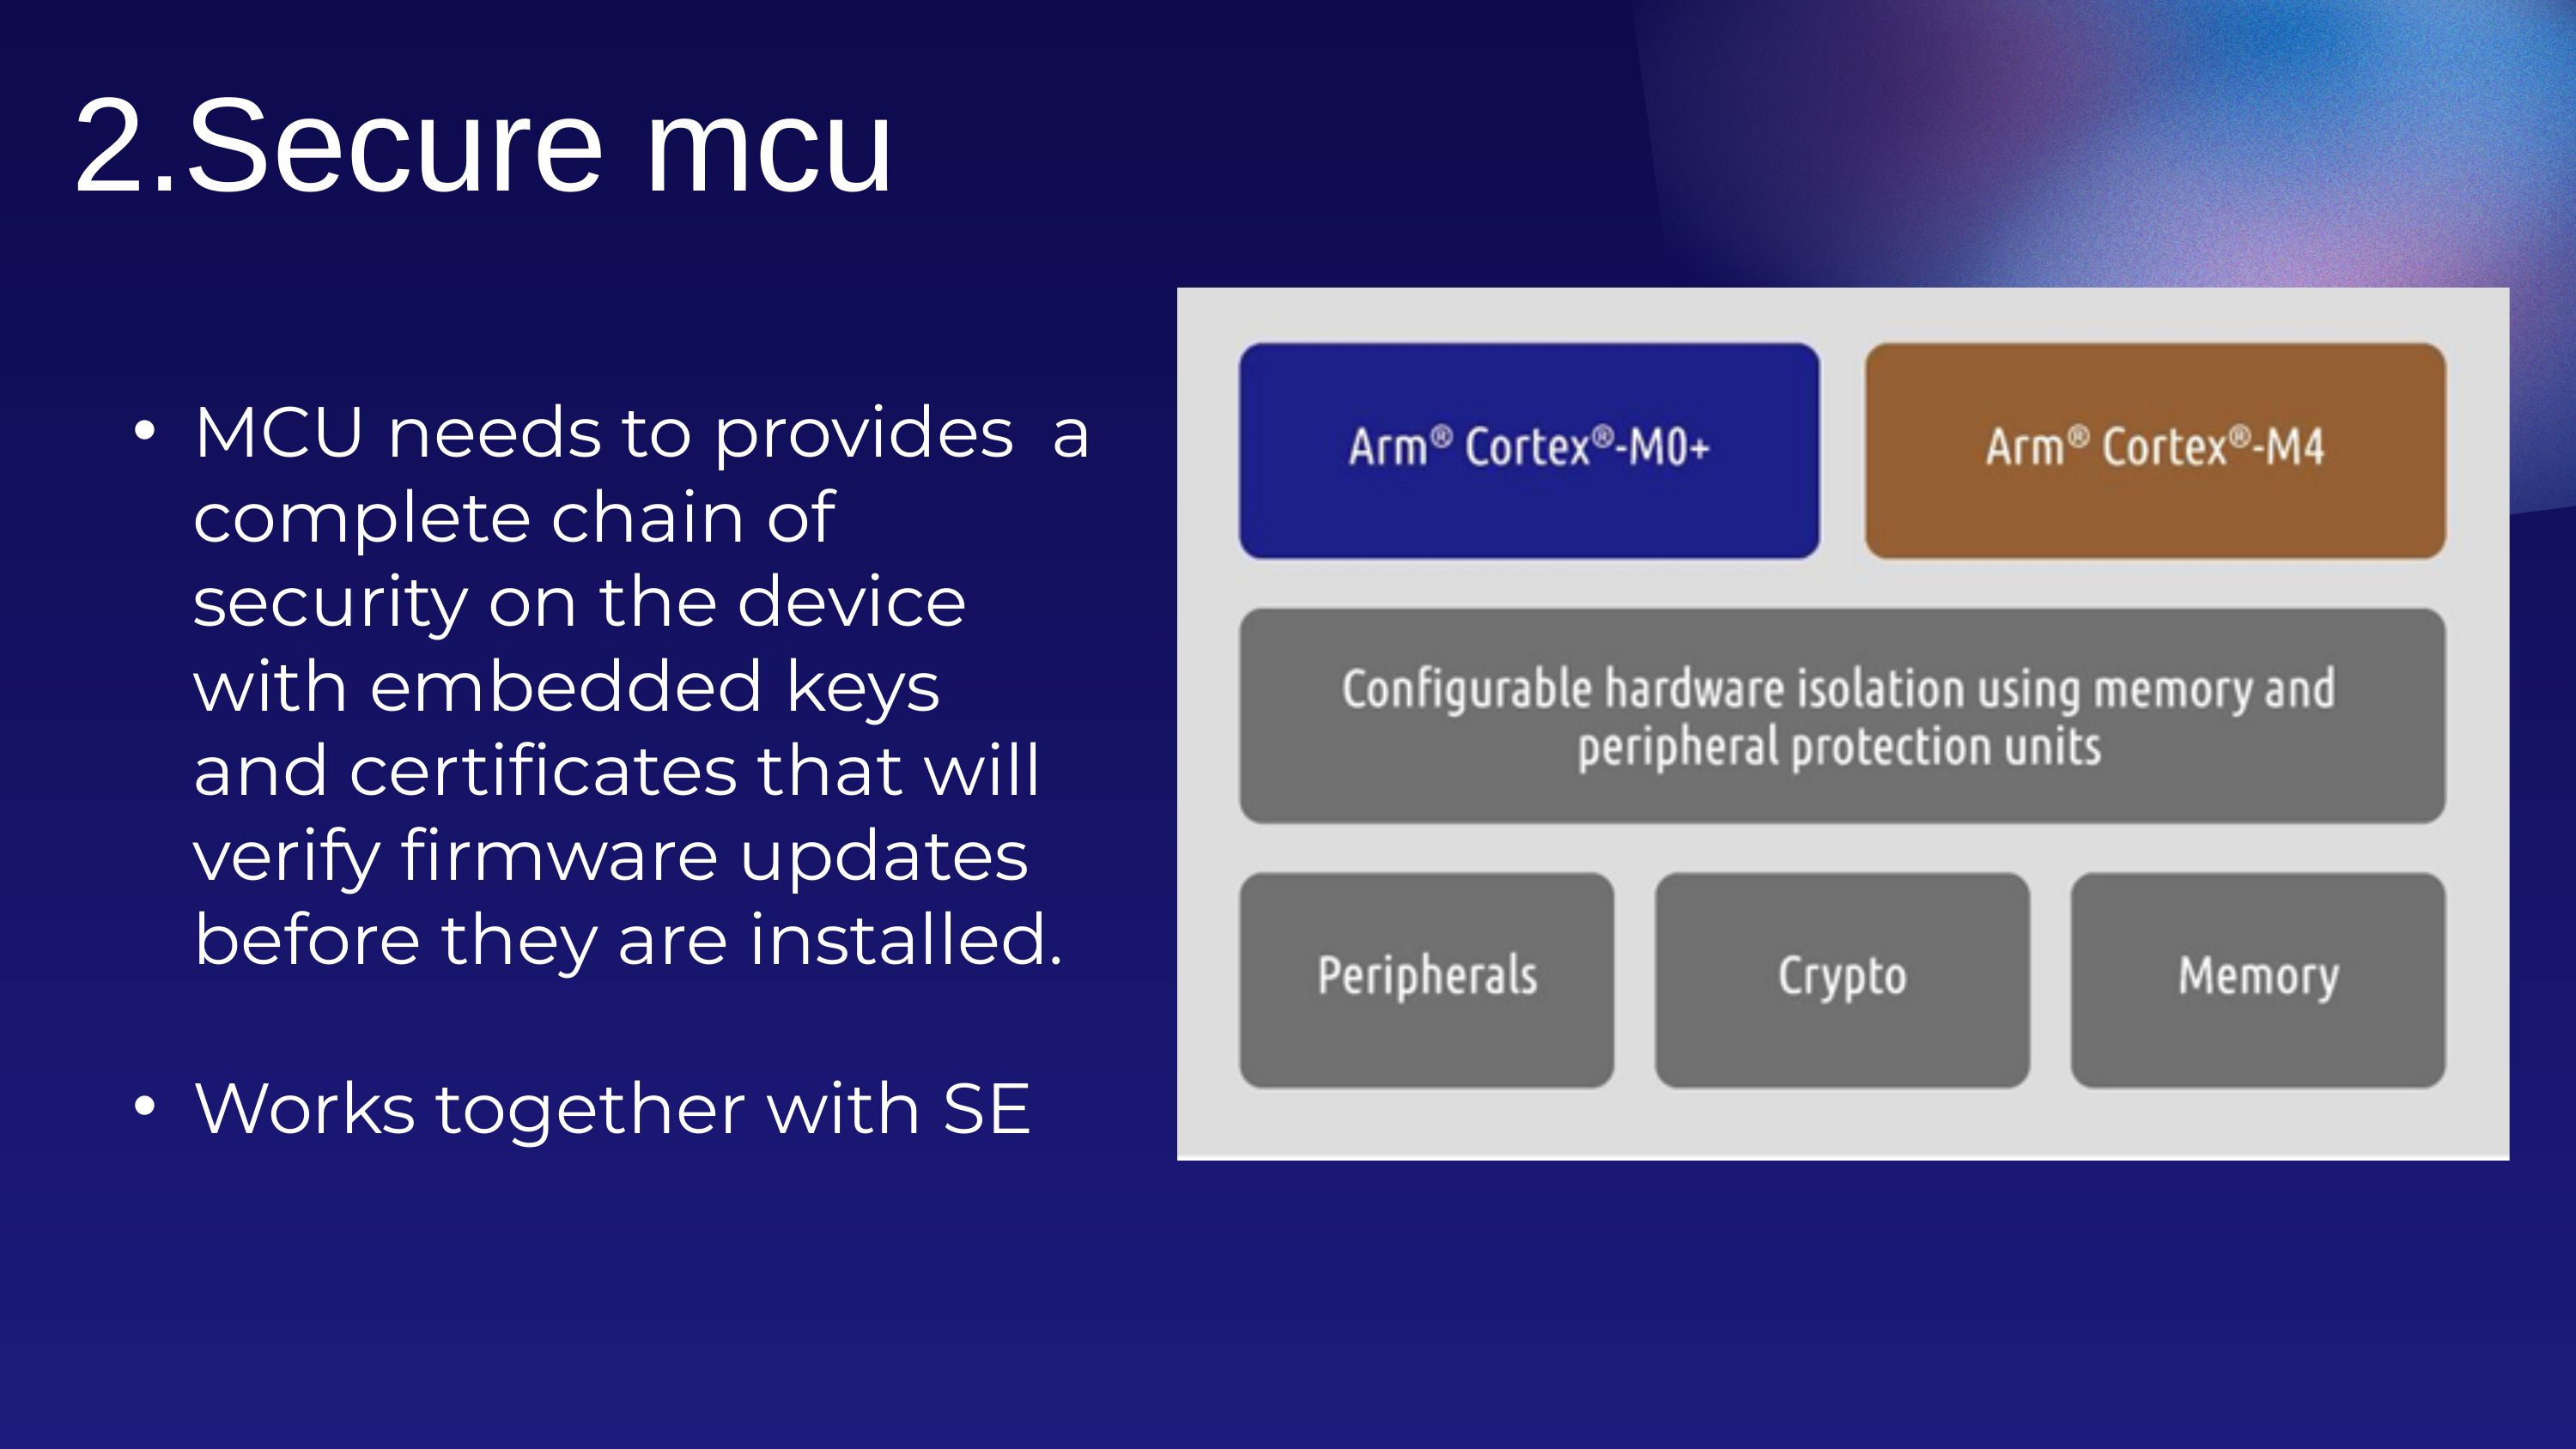

2.Secure mcu

MCU needs to provides  a complete chain of security on the device with embedded keys and certificates that will verify firmware updates before they are installed.

Works together with SE